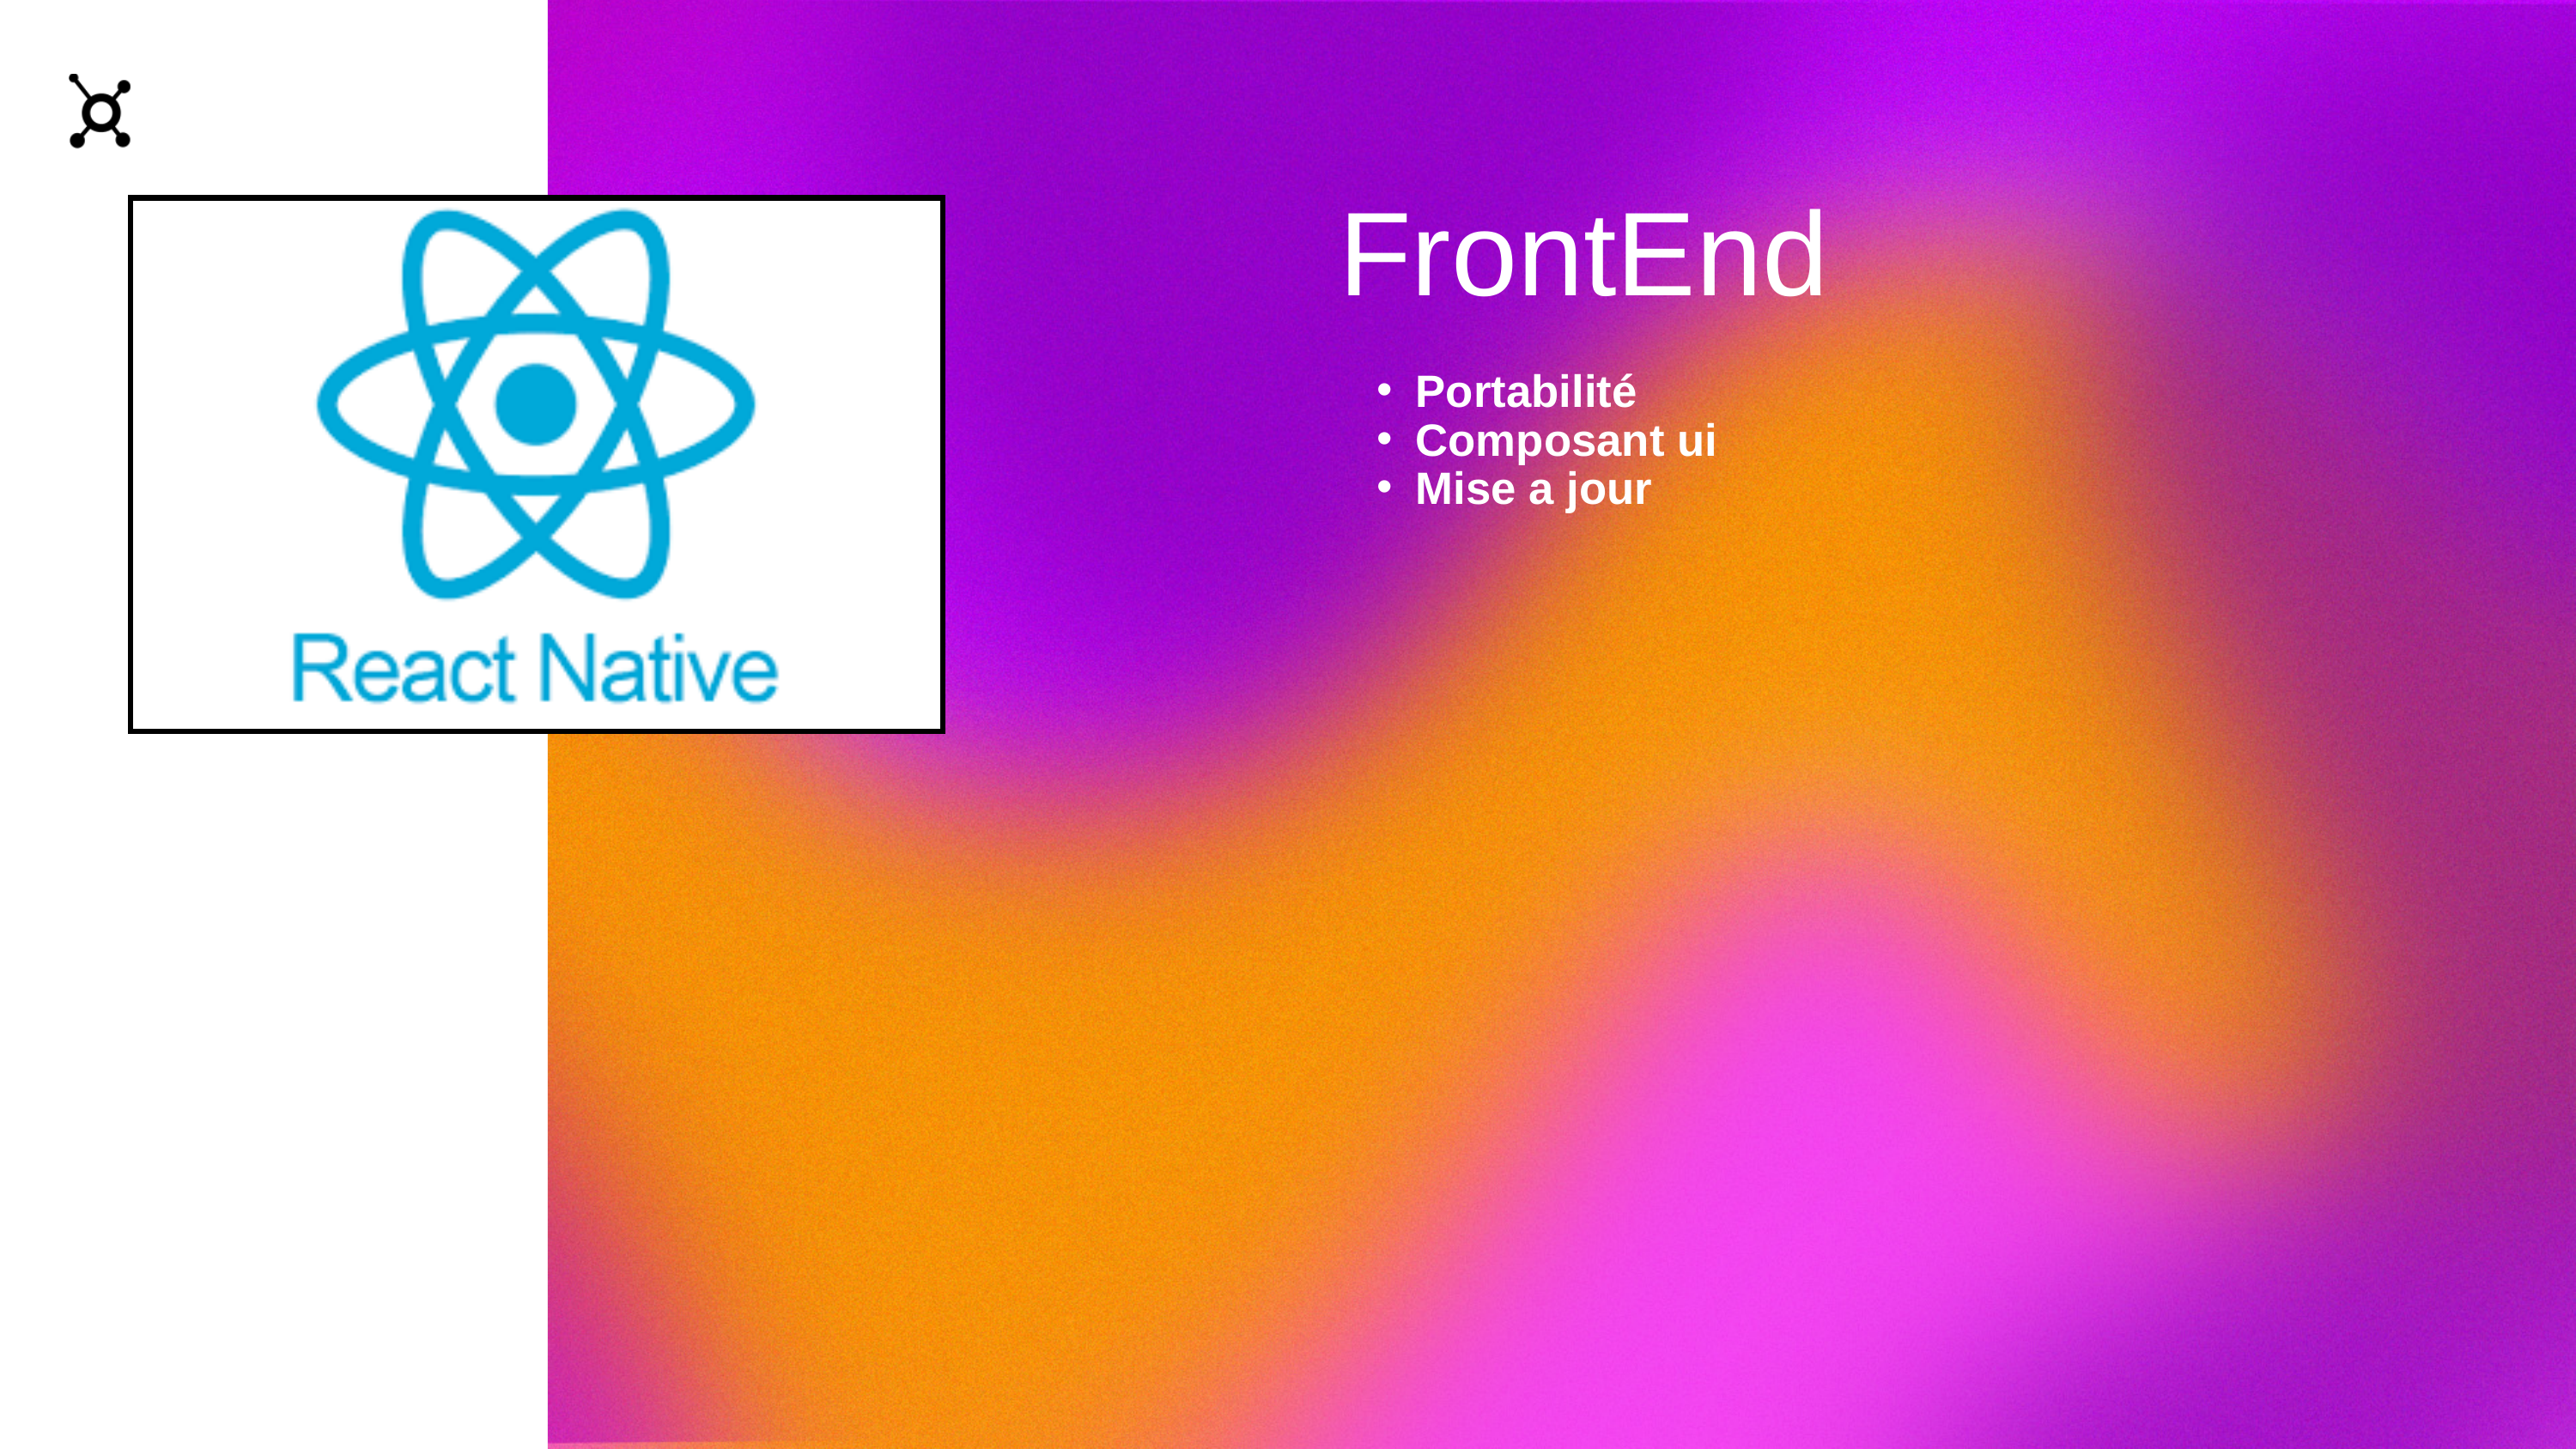

FrontEnd

Portabilité
Composant ui
Mise a jour